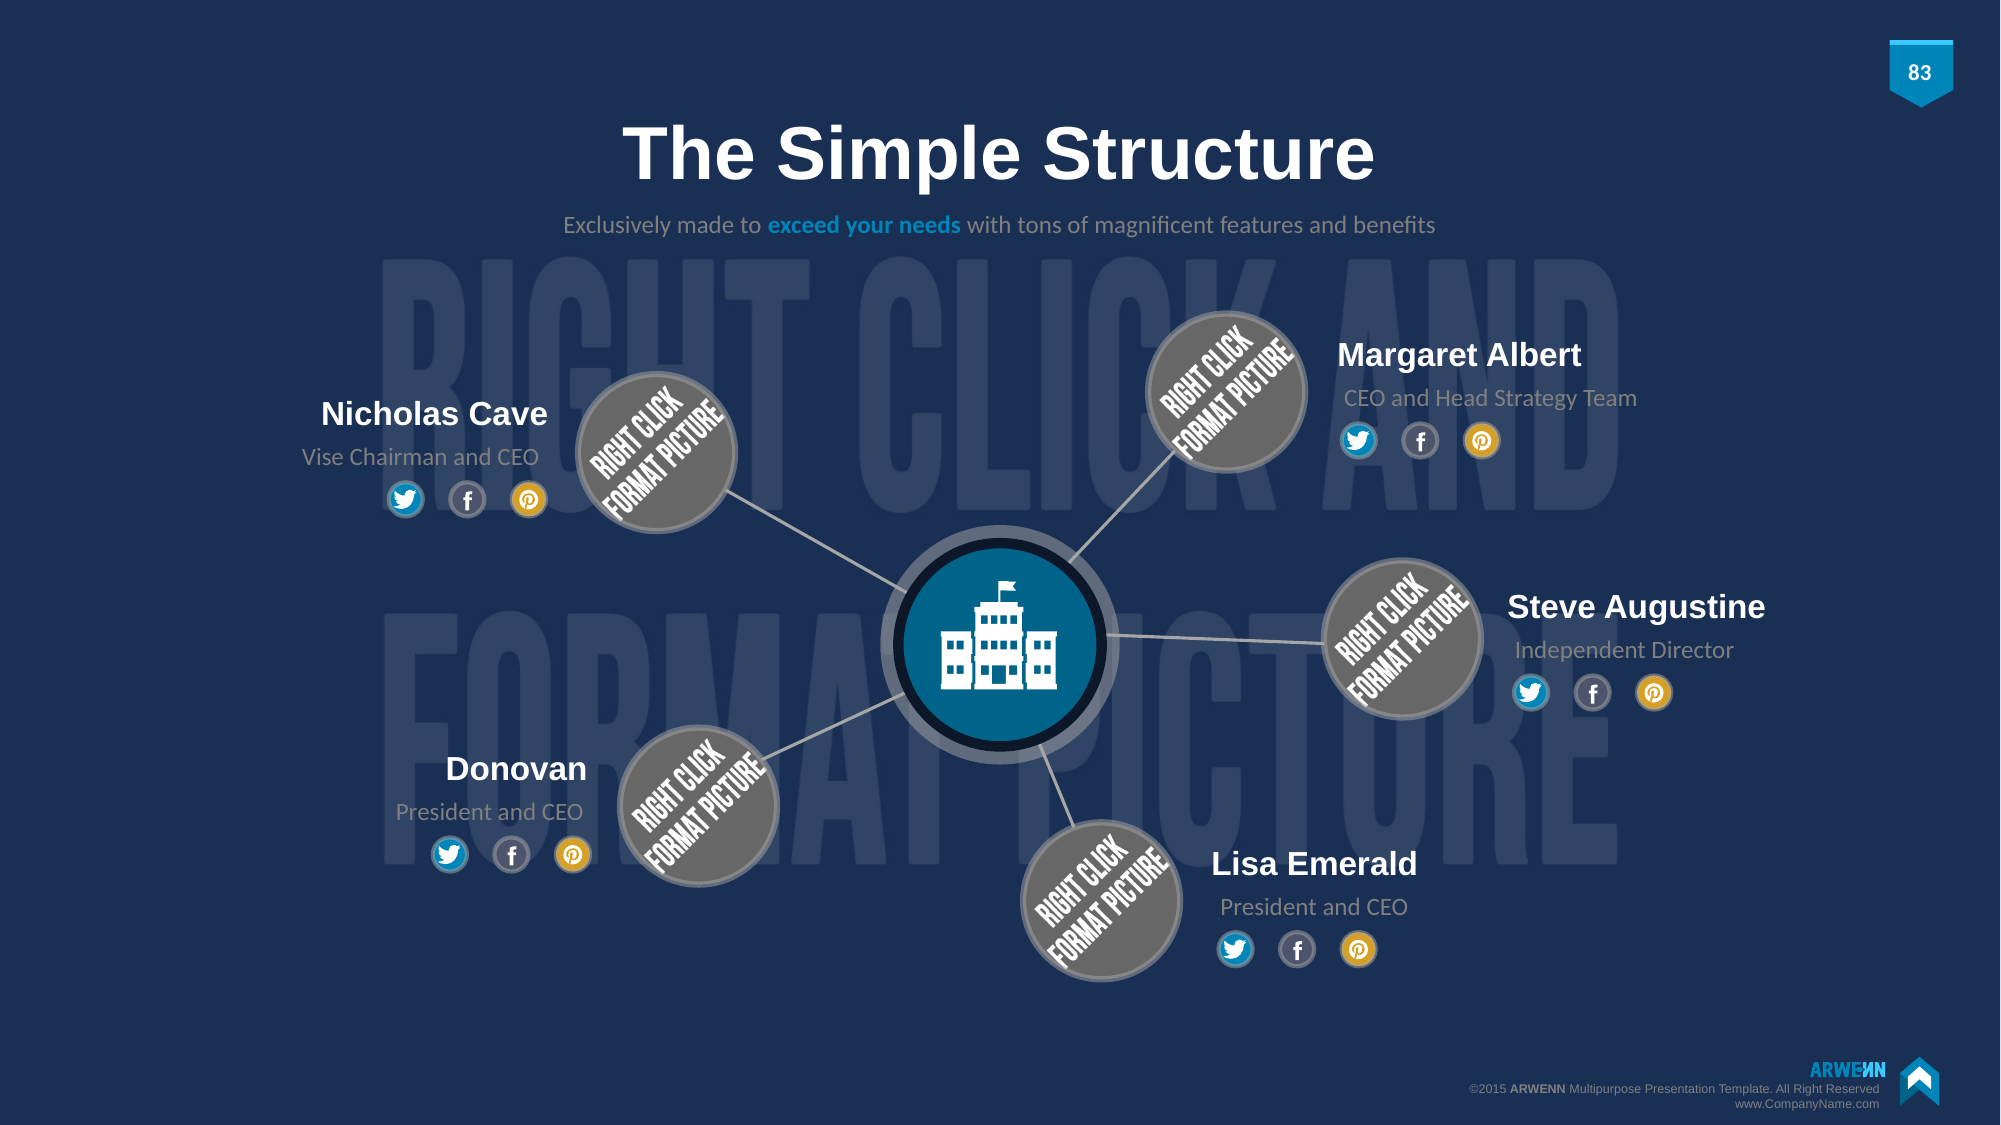

# The Simple Structure
Exclusively made to exceed your needs with tons of magnificent features and benefits

Margaret Albert
CEO and Head Strategy Team

Nicholas Cave
Vise Chairman and CEO

Steve Augustine
Independent Director

Donovan
President and CEO

Lisa Emerald
President and CEO